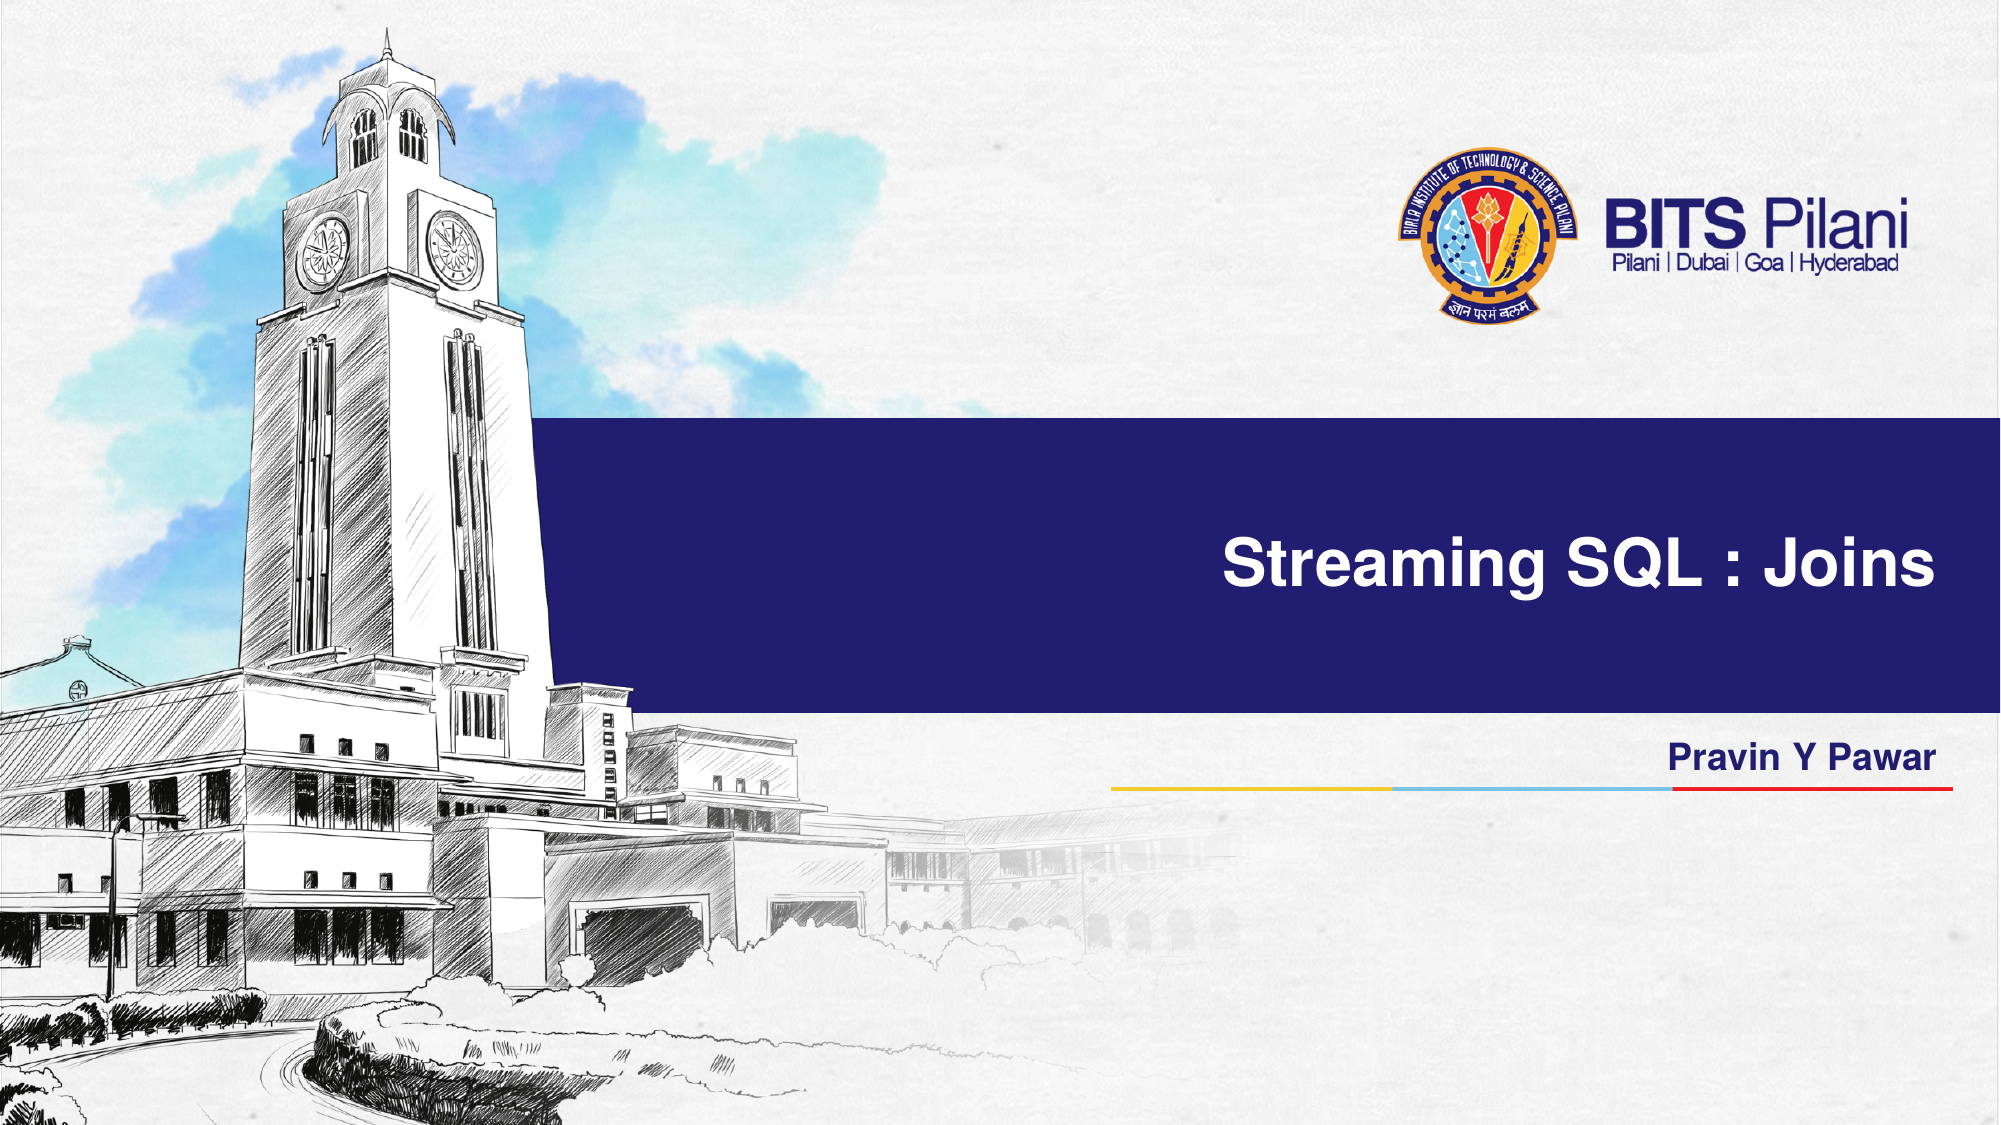

# Streaming SQL : Joins
Pravin Y Pawar